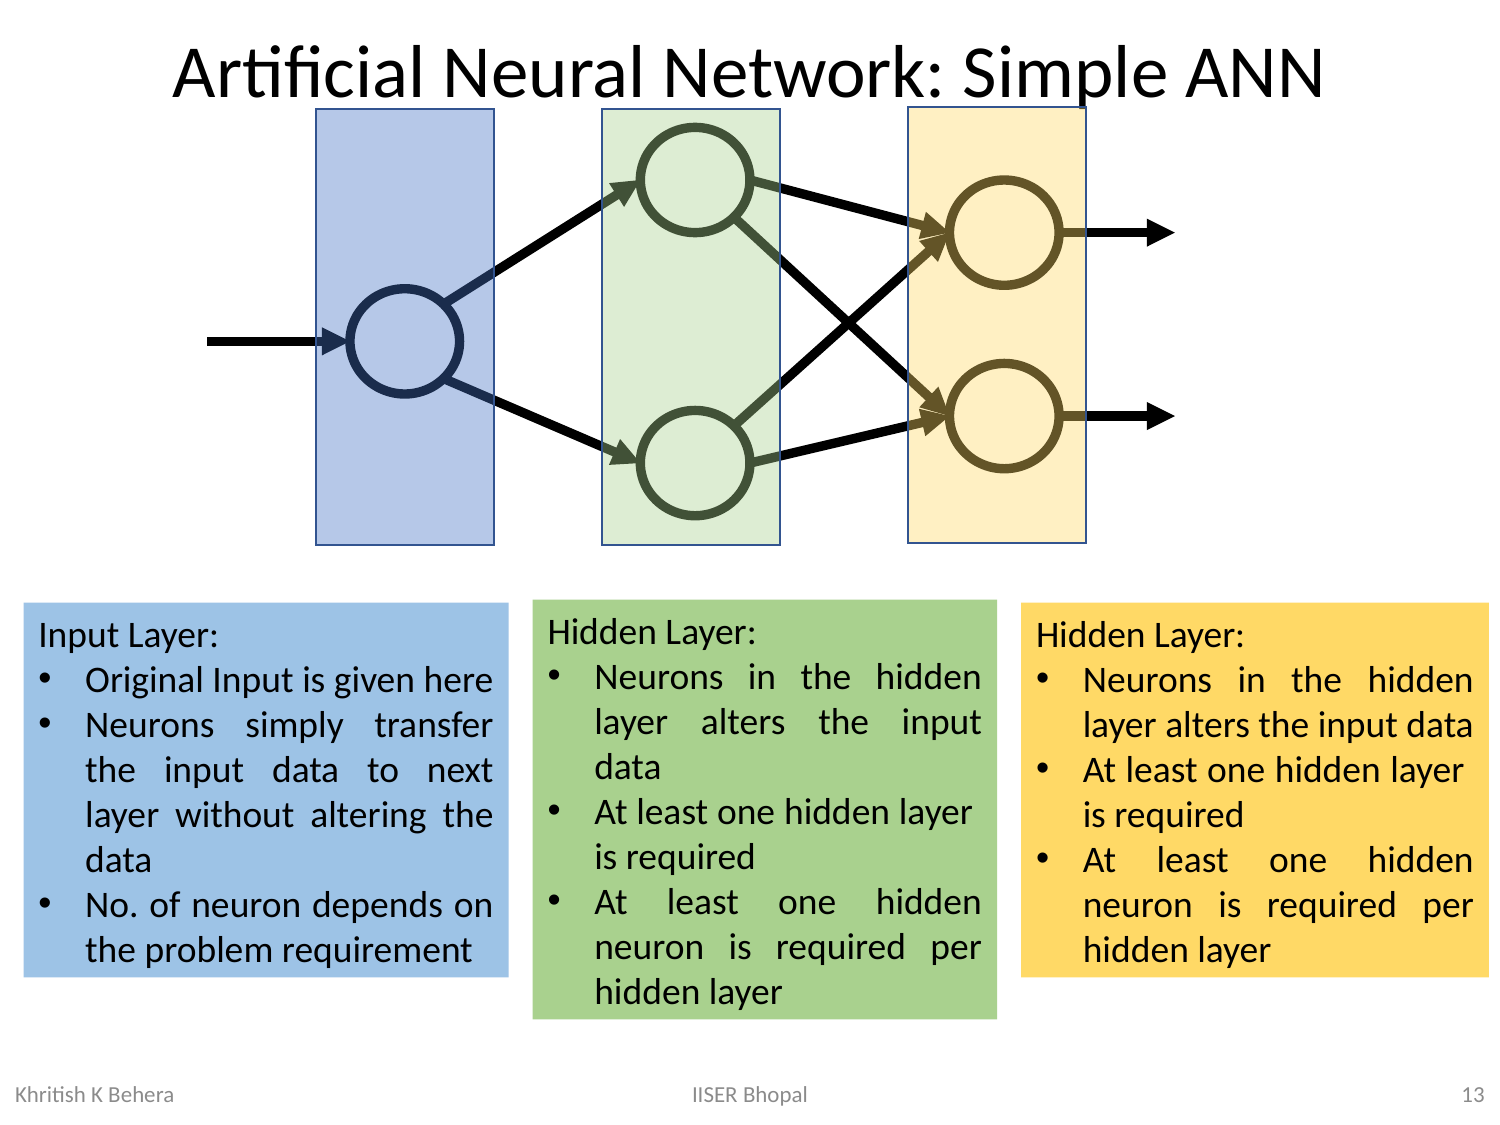

# Artificial Neural Network: Simple ANN

Hidden Layer:
Neurons in the hidden layer alters the input data
At least one hidden layer  is required
At least one hidden neuron is required per hidden layer
Input Layer:
Original Input is given here
Neurons simply transfer the input data to next layer without altering the data
No. of neuron depends on the problem requirement
Hidden Layer:
Neurons in the hidden layer alters the input data
At least one hidden layer  is required
At least one hidden neuron is required per hidden layer
13
IISER Bhopal
Khritish K Behera